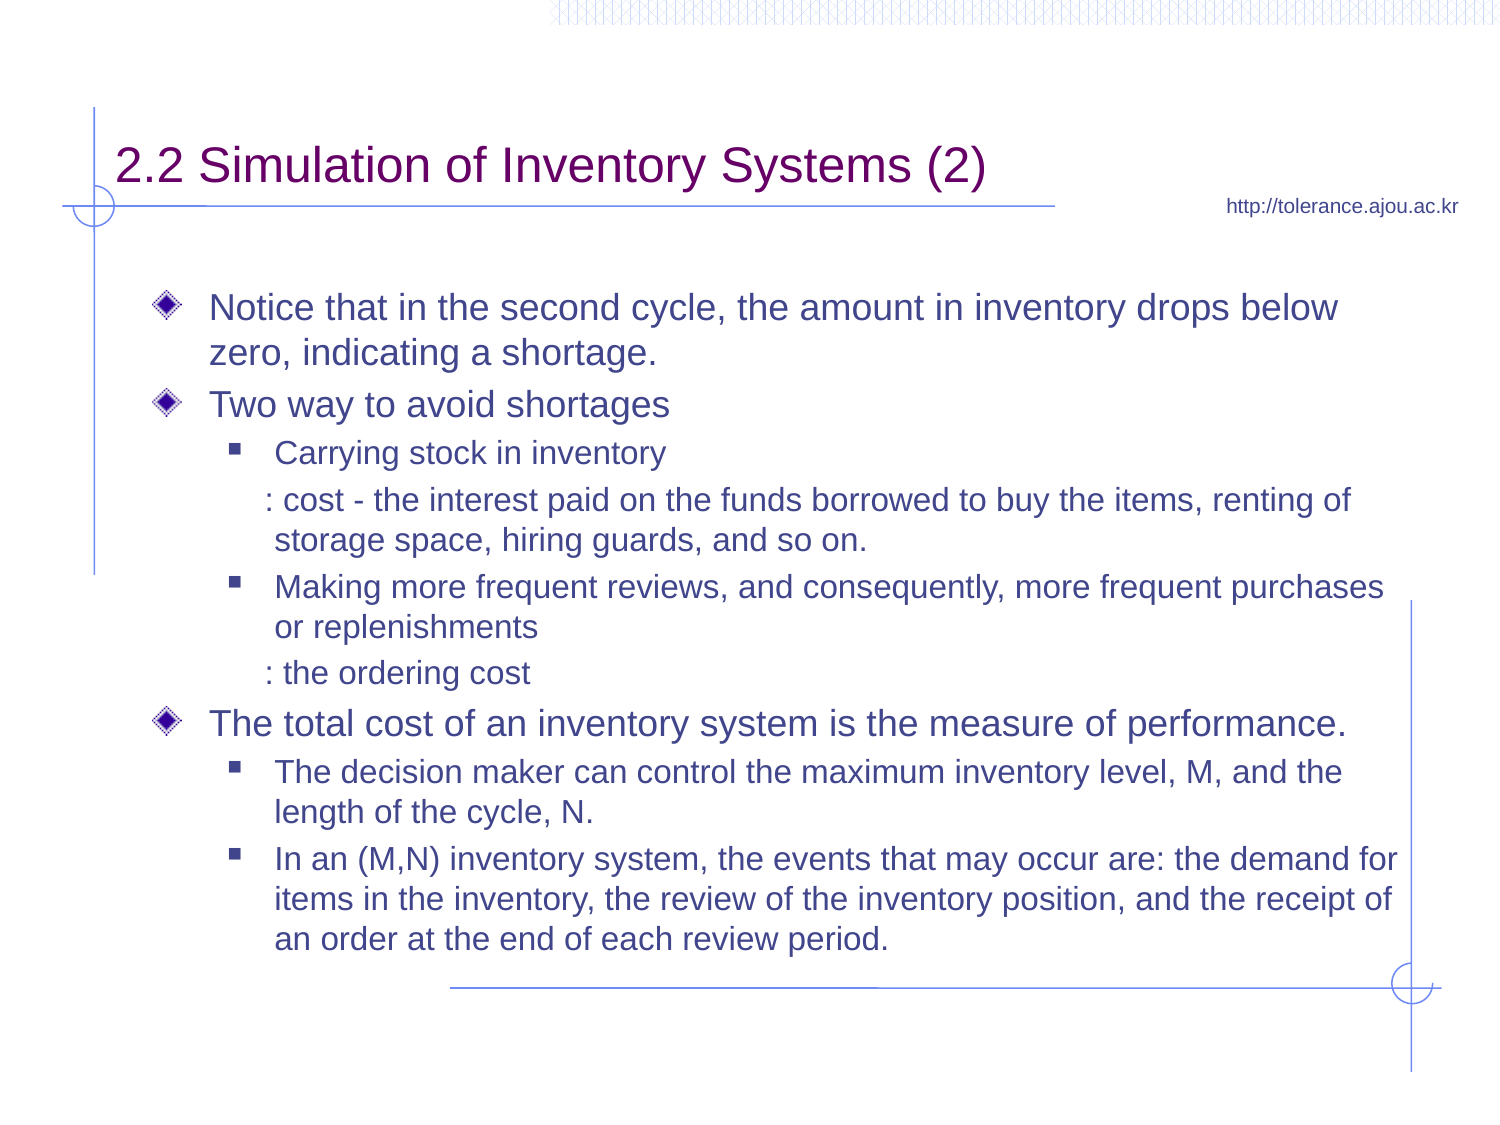

# 2.2 Simulation of Inventory Systems (2)
Notice that in the second cycle, the amount in inventory drops below zero, indicating a shortage.
Two way to avoid shortages
Carrying stock in inventory
    : cost - the interest paid on the funds borrowed to buy the items, renting of storage space, hiring guards, and so on.
Making more frequent reviews, and consequently, more frequent purchases or replenishments
    : the ordering cost
The total cost of an inventory system is the measure of performance.
The decision maker can control the maximum inventory level, M, and the length of the cycle, N.
In an (M,N) inventory system, the events that may occur are: the demand for items in the inventory, the review of the inventory position, and the receipt of an order at the end of each review period.